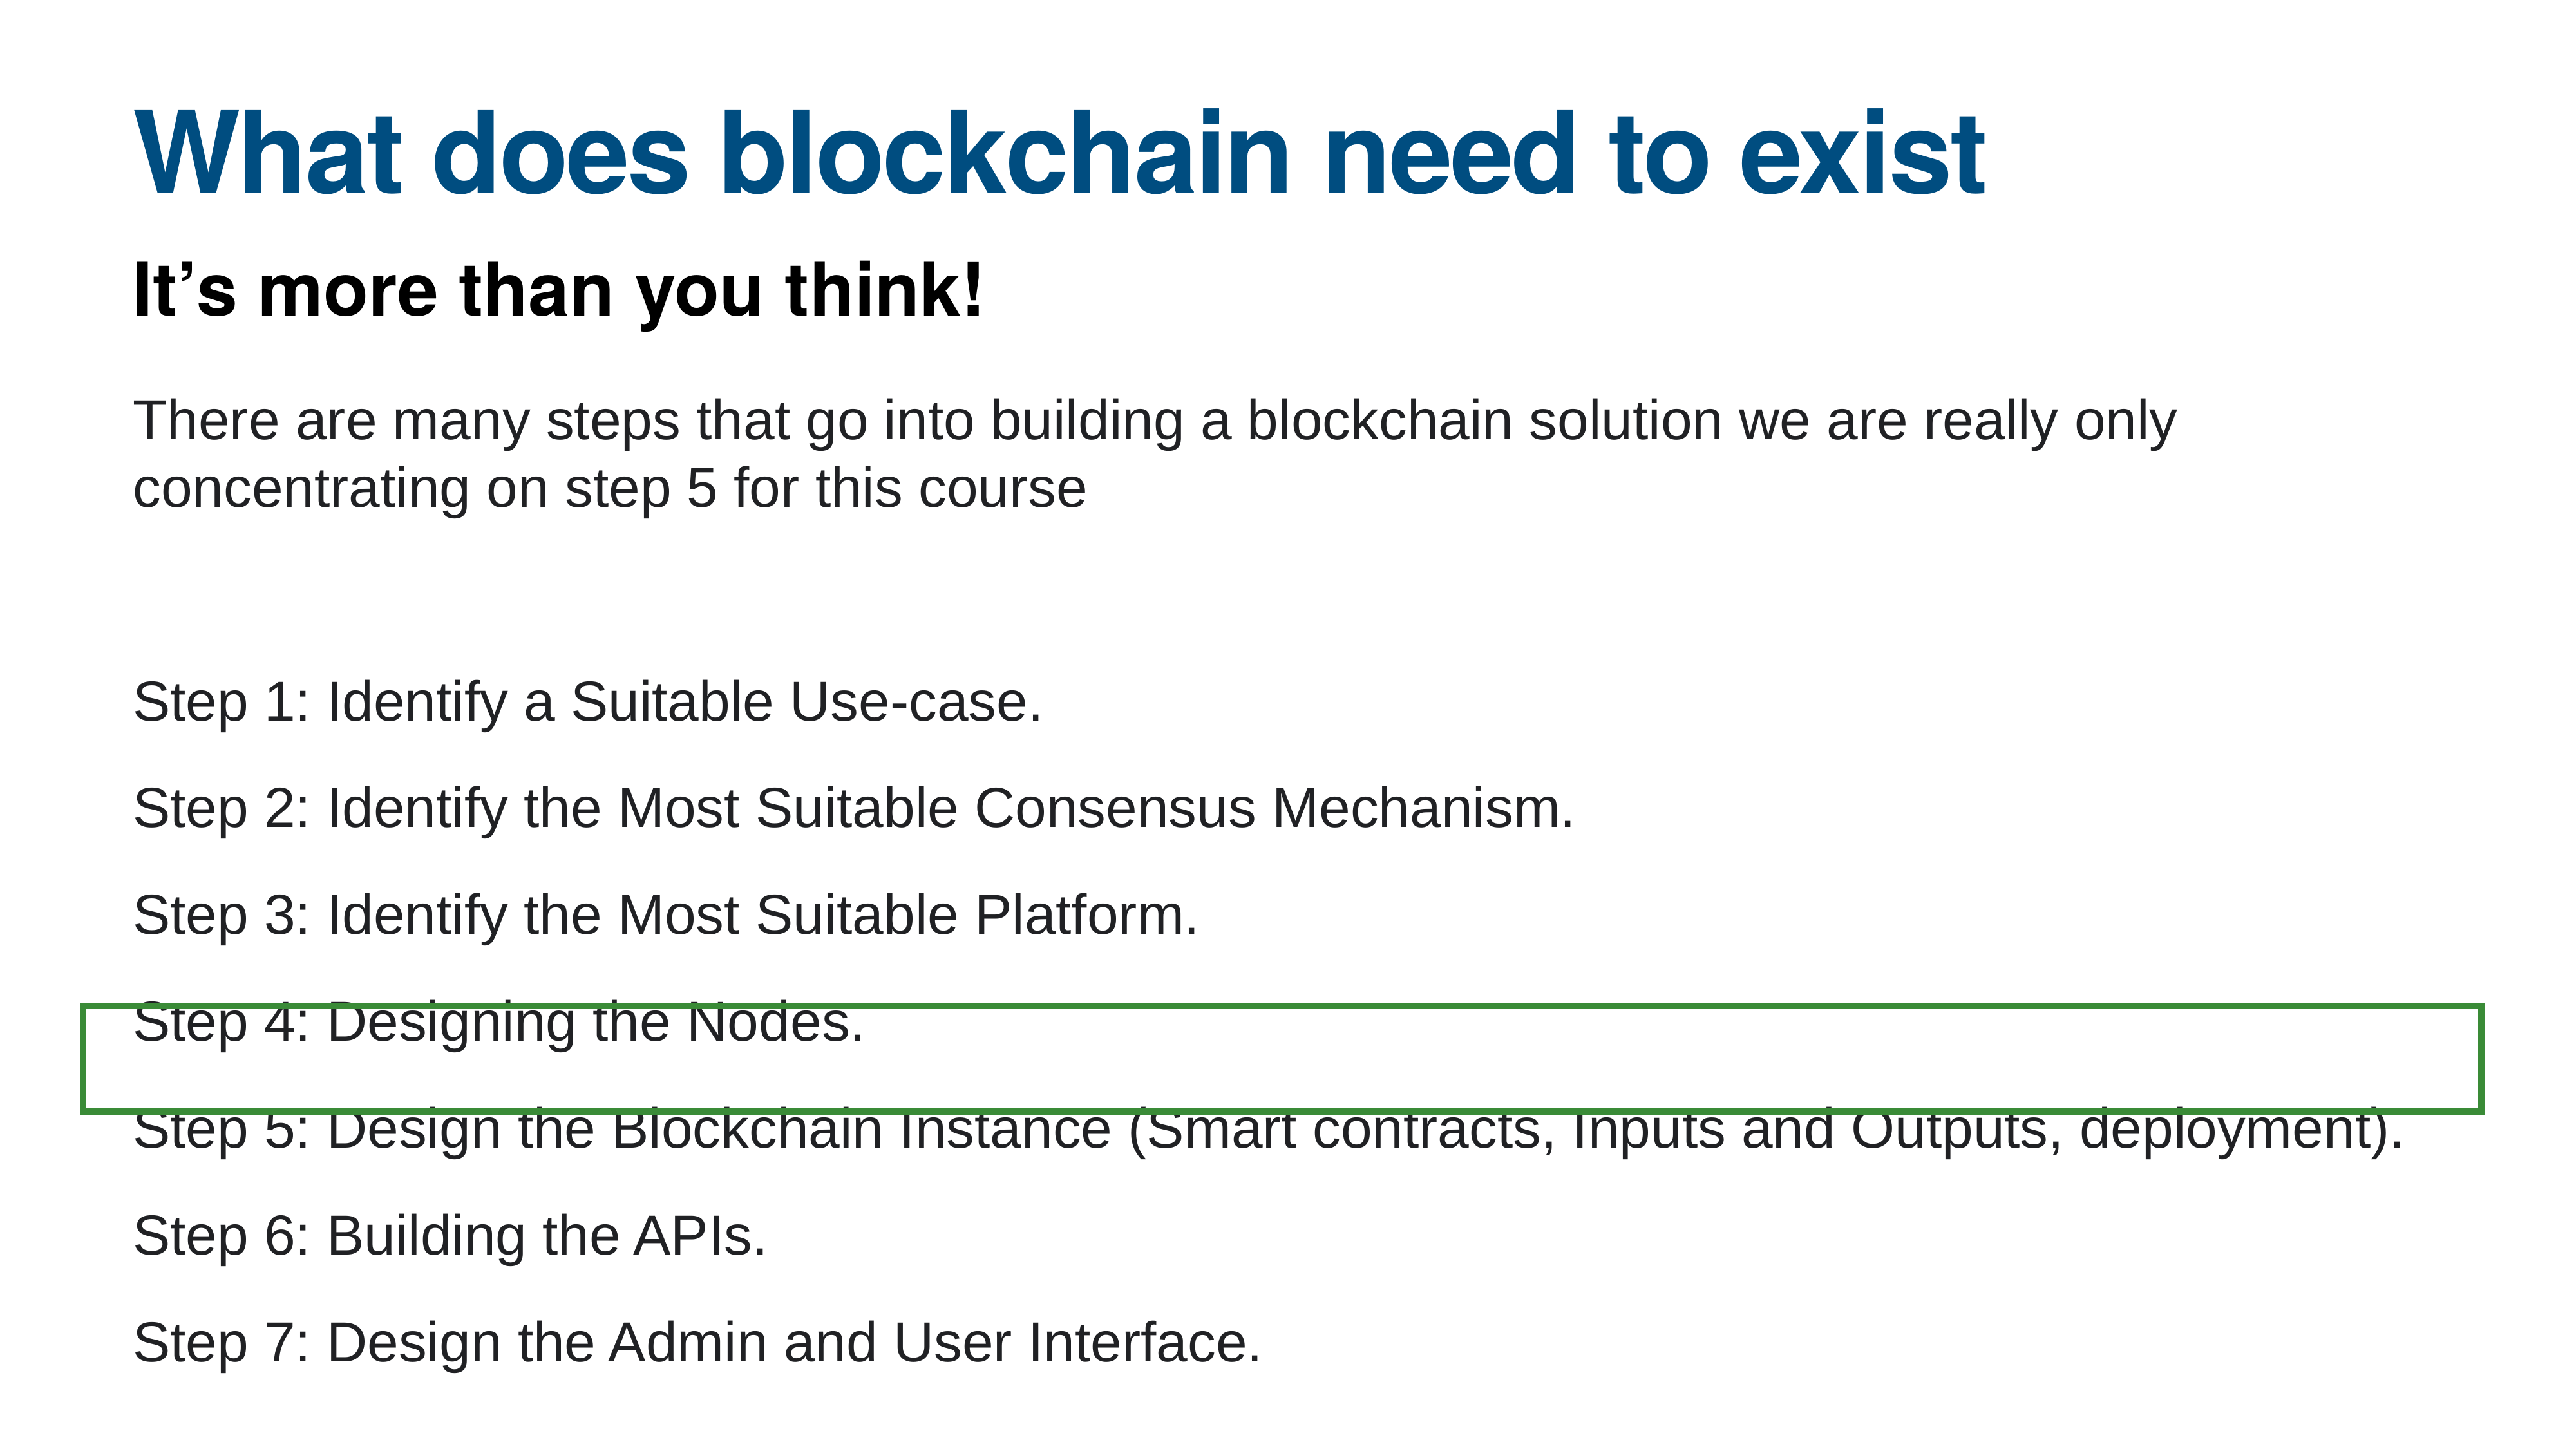

# What does blockchain need to exist
It’s more than you think!
There are many steps that go into building a blockchain solution we are really only concentrating on step 5 for this course

Step 1: Identify a Suitable Use-case.
Step 2: Identify the Most Suitable Consensus Mechanism.
Step 3: Identify the Most Suitable Platform.
Step 4: Designing the Nodes.
Step 5: Design the Blockchain Instance (Smart contracts, Inputs and Outputs, deployment).
Step 6: Building the APIs.
Step 7: Design the Admin and User Interface.